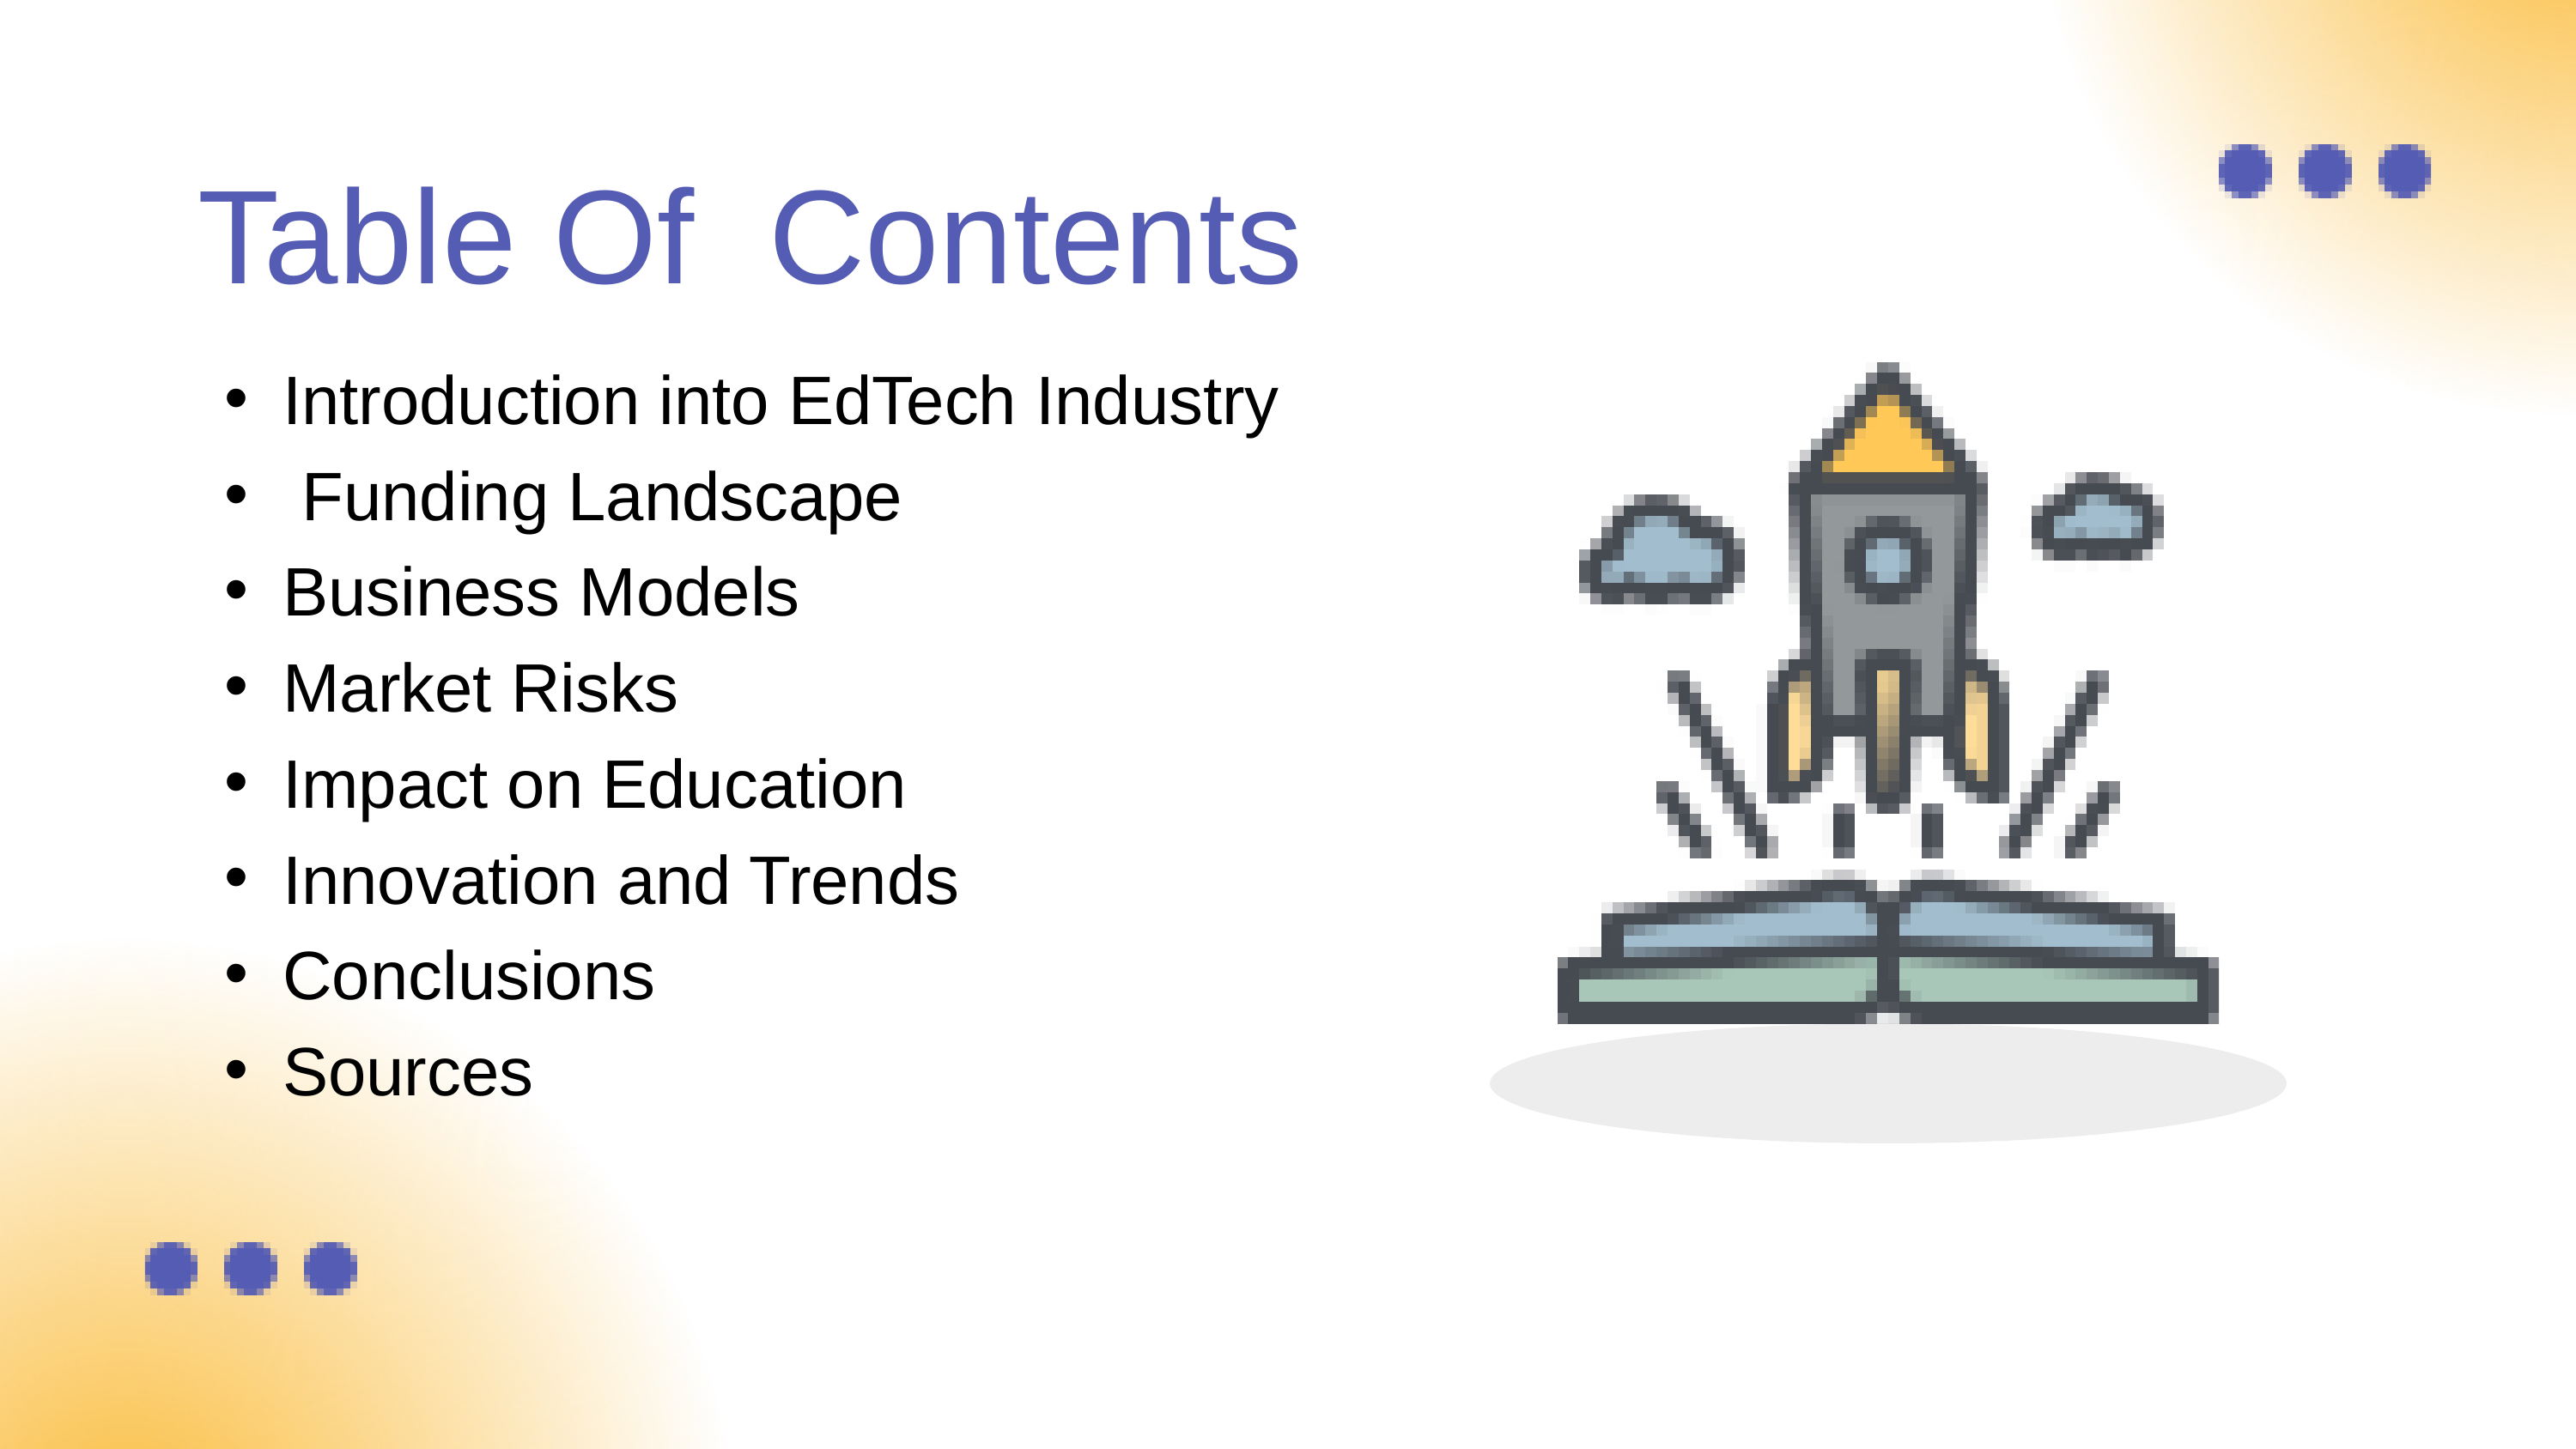

Table Of  Contents

Introduction into EdTech Industry
 Funding Landscape
Business Models
Market Risks
Impact on Education
Innovation and Trends
Conclusions
Sources